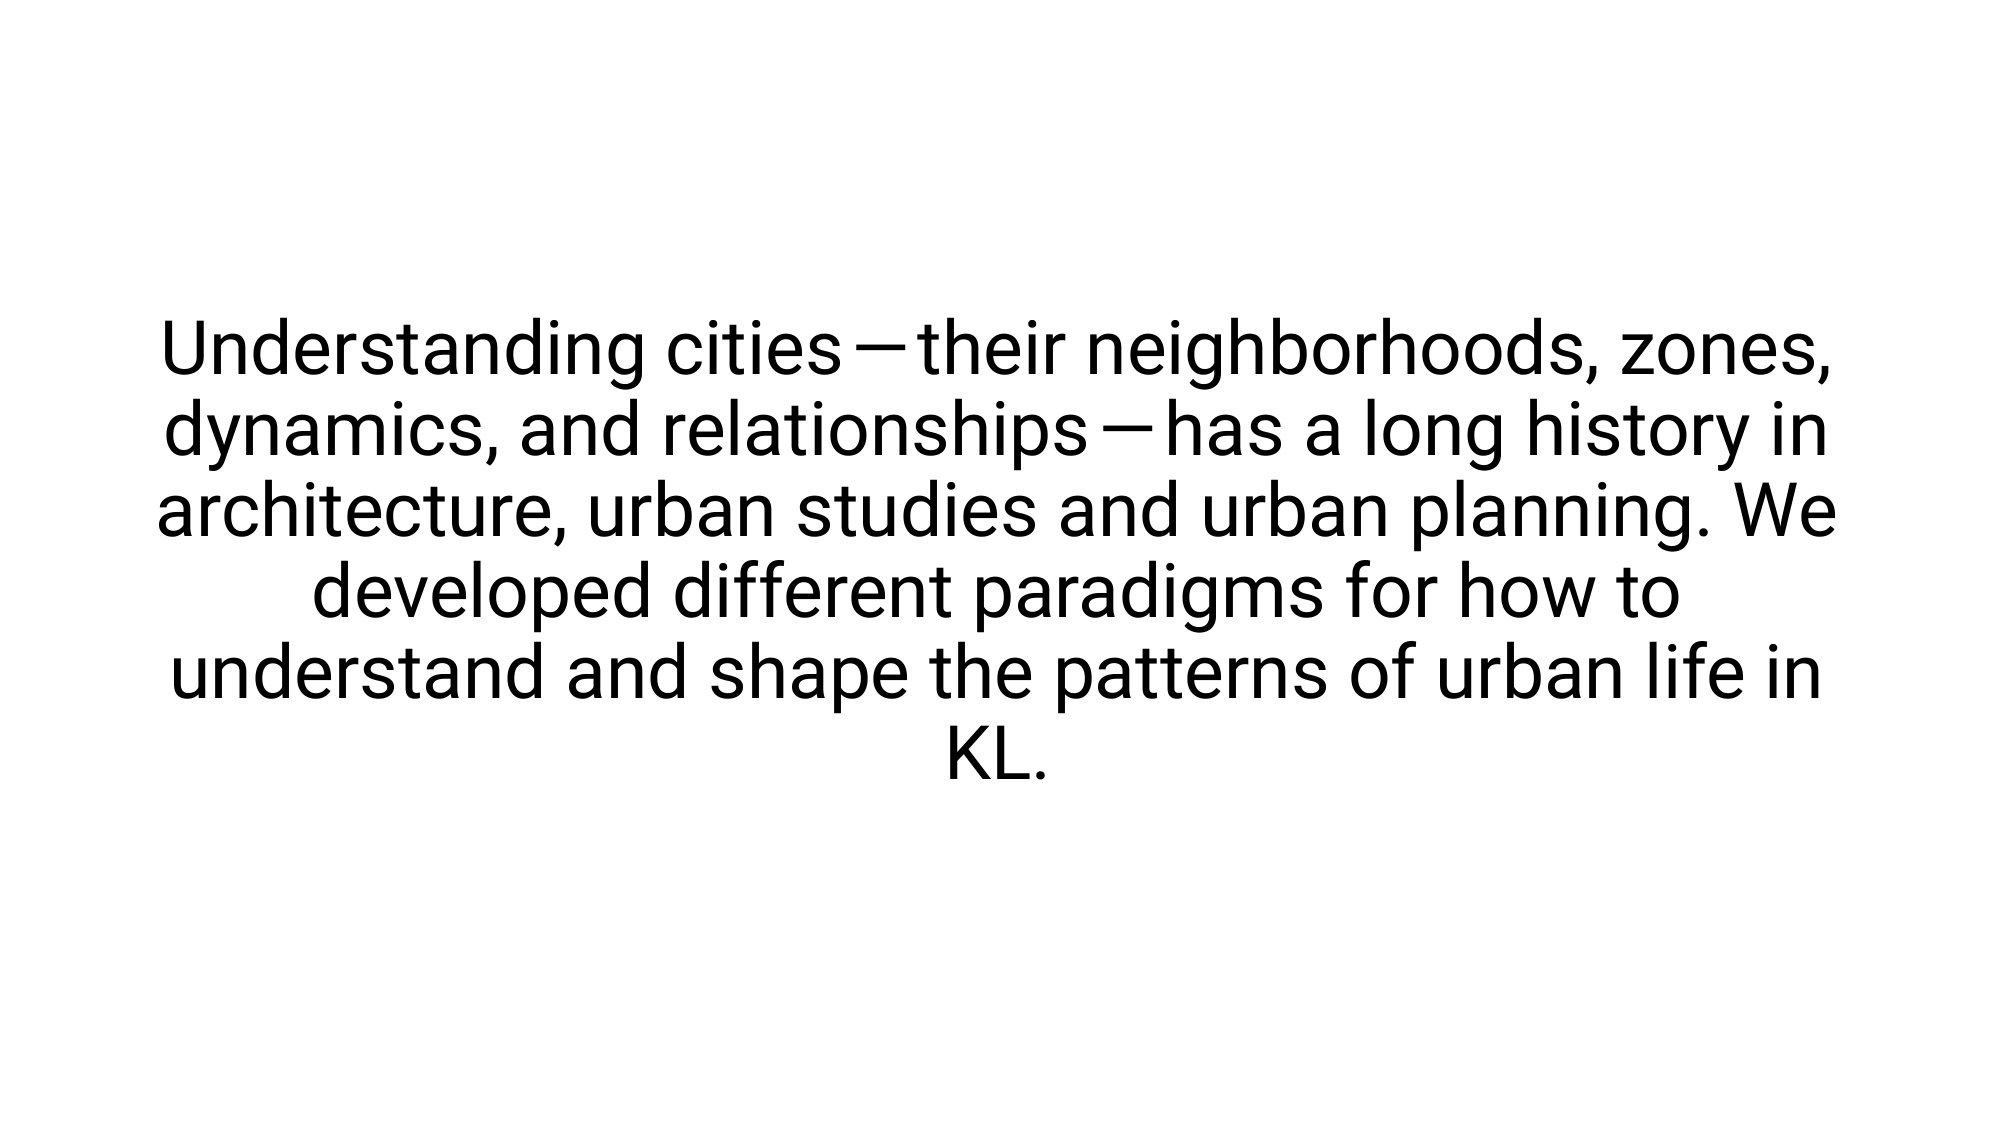

Understanding cities — their neighborhoods, zones, dynamics, and relationships — has a long history in architecture, urban studies and urban planning. We developed different paradigms for how to understand and shape the patterns of urban life in KL.